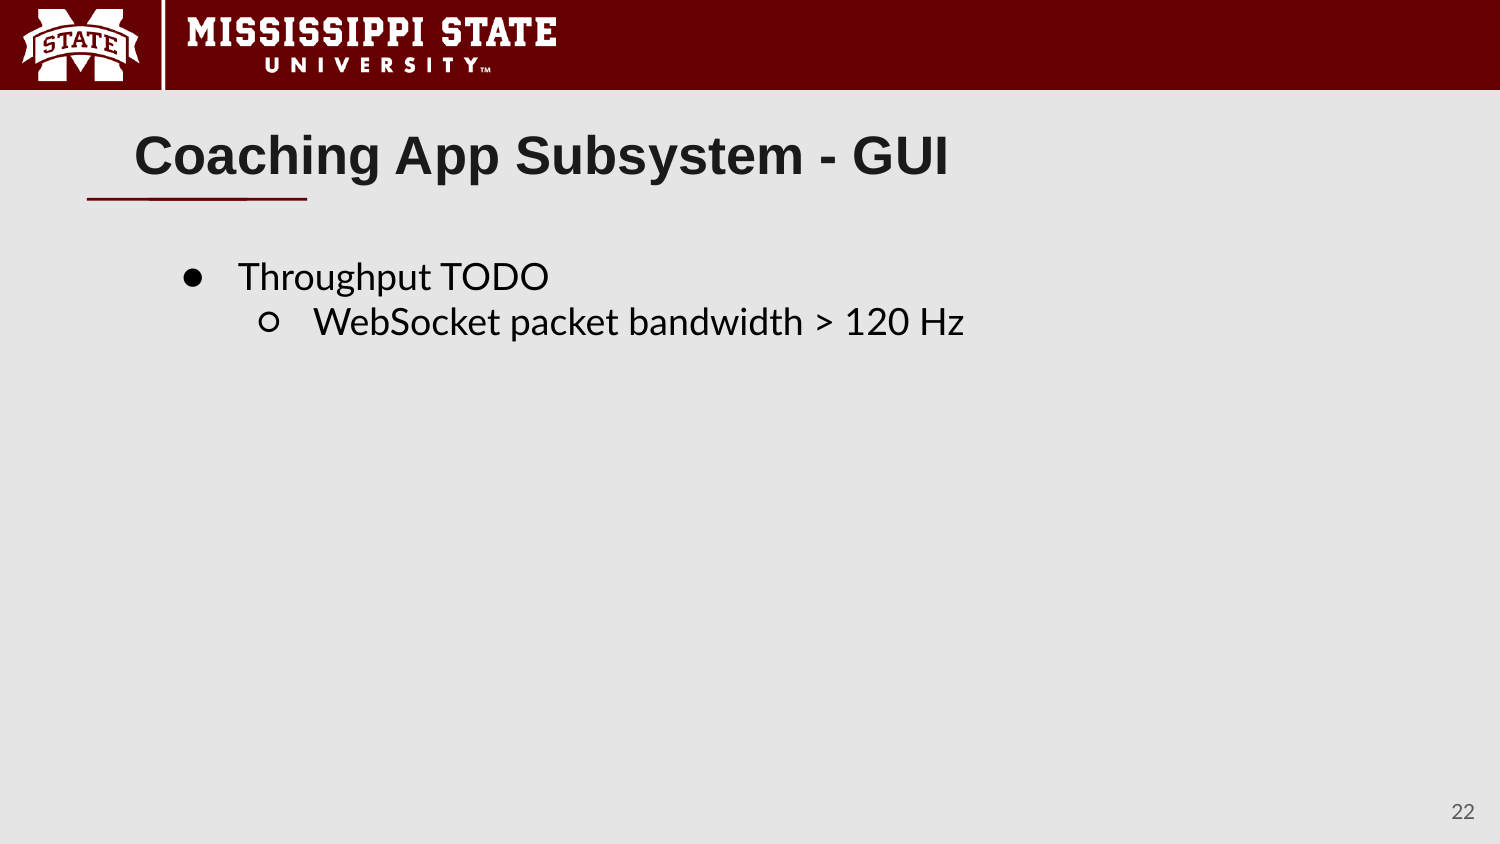

# Coaching App Subsystem - GUI
Throughput TODO
WebSocket packet bandwidth > 120 Hz
22